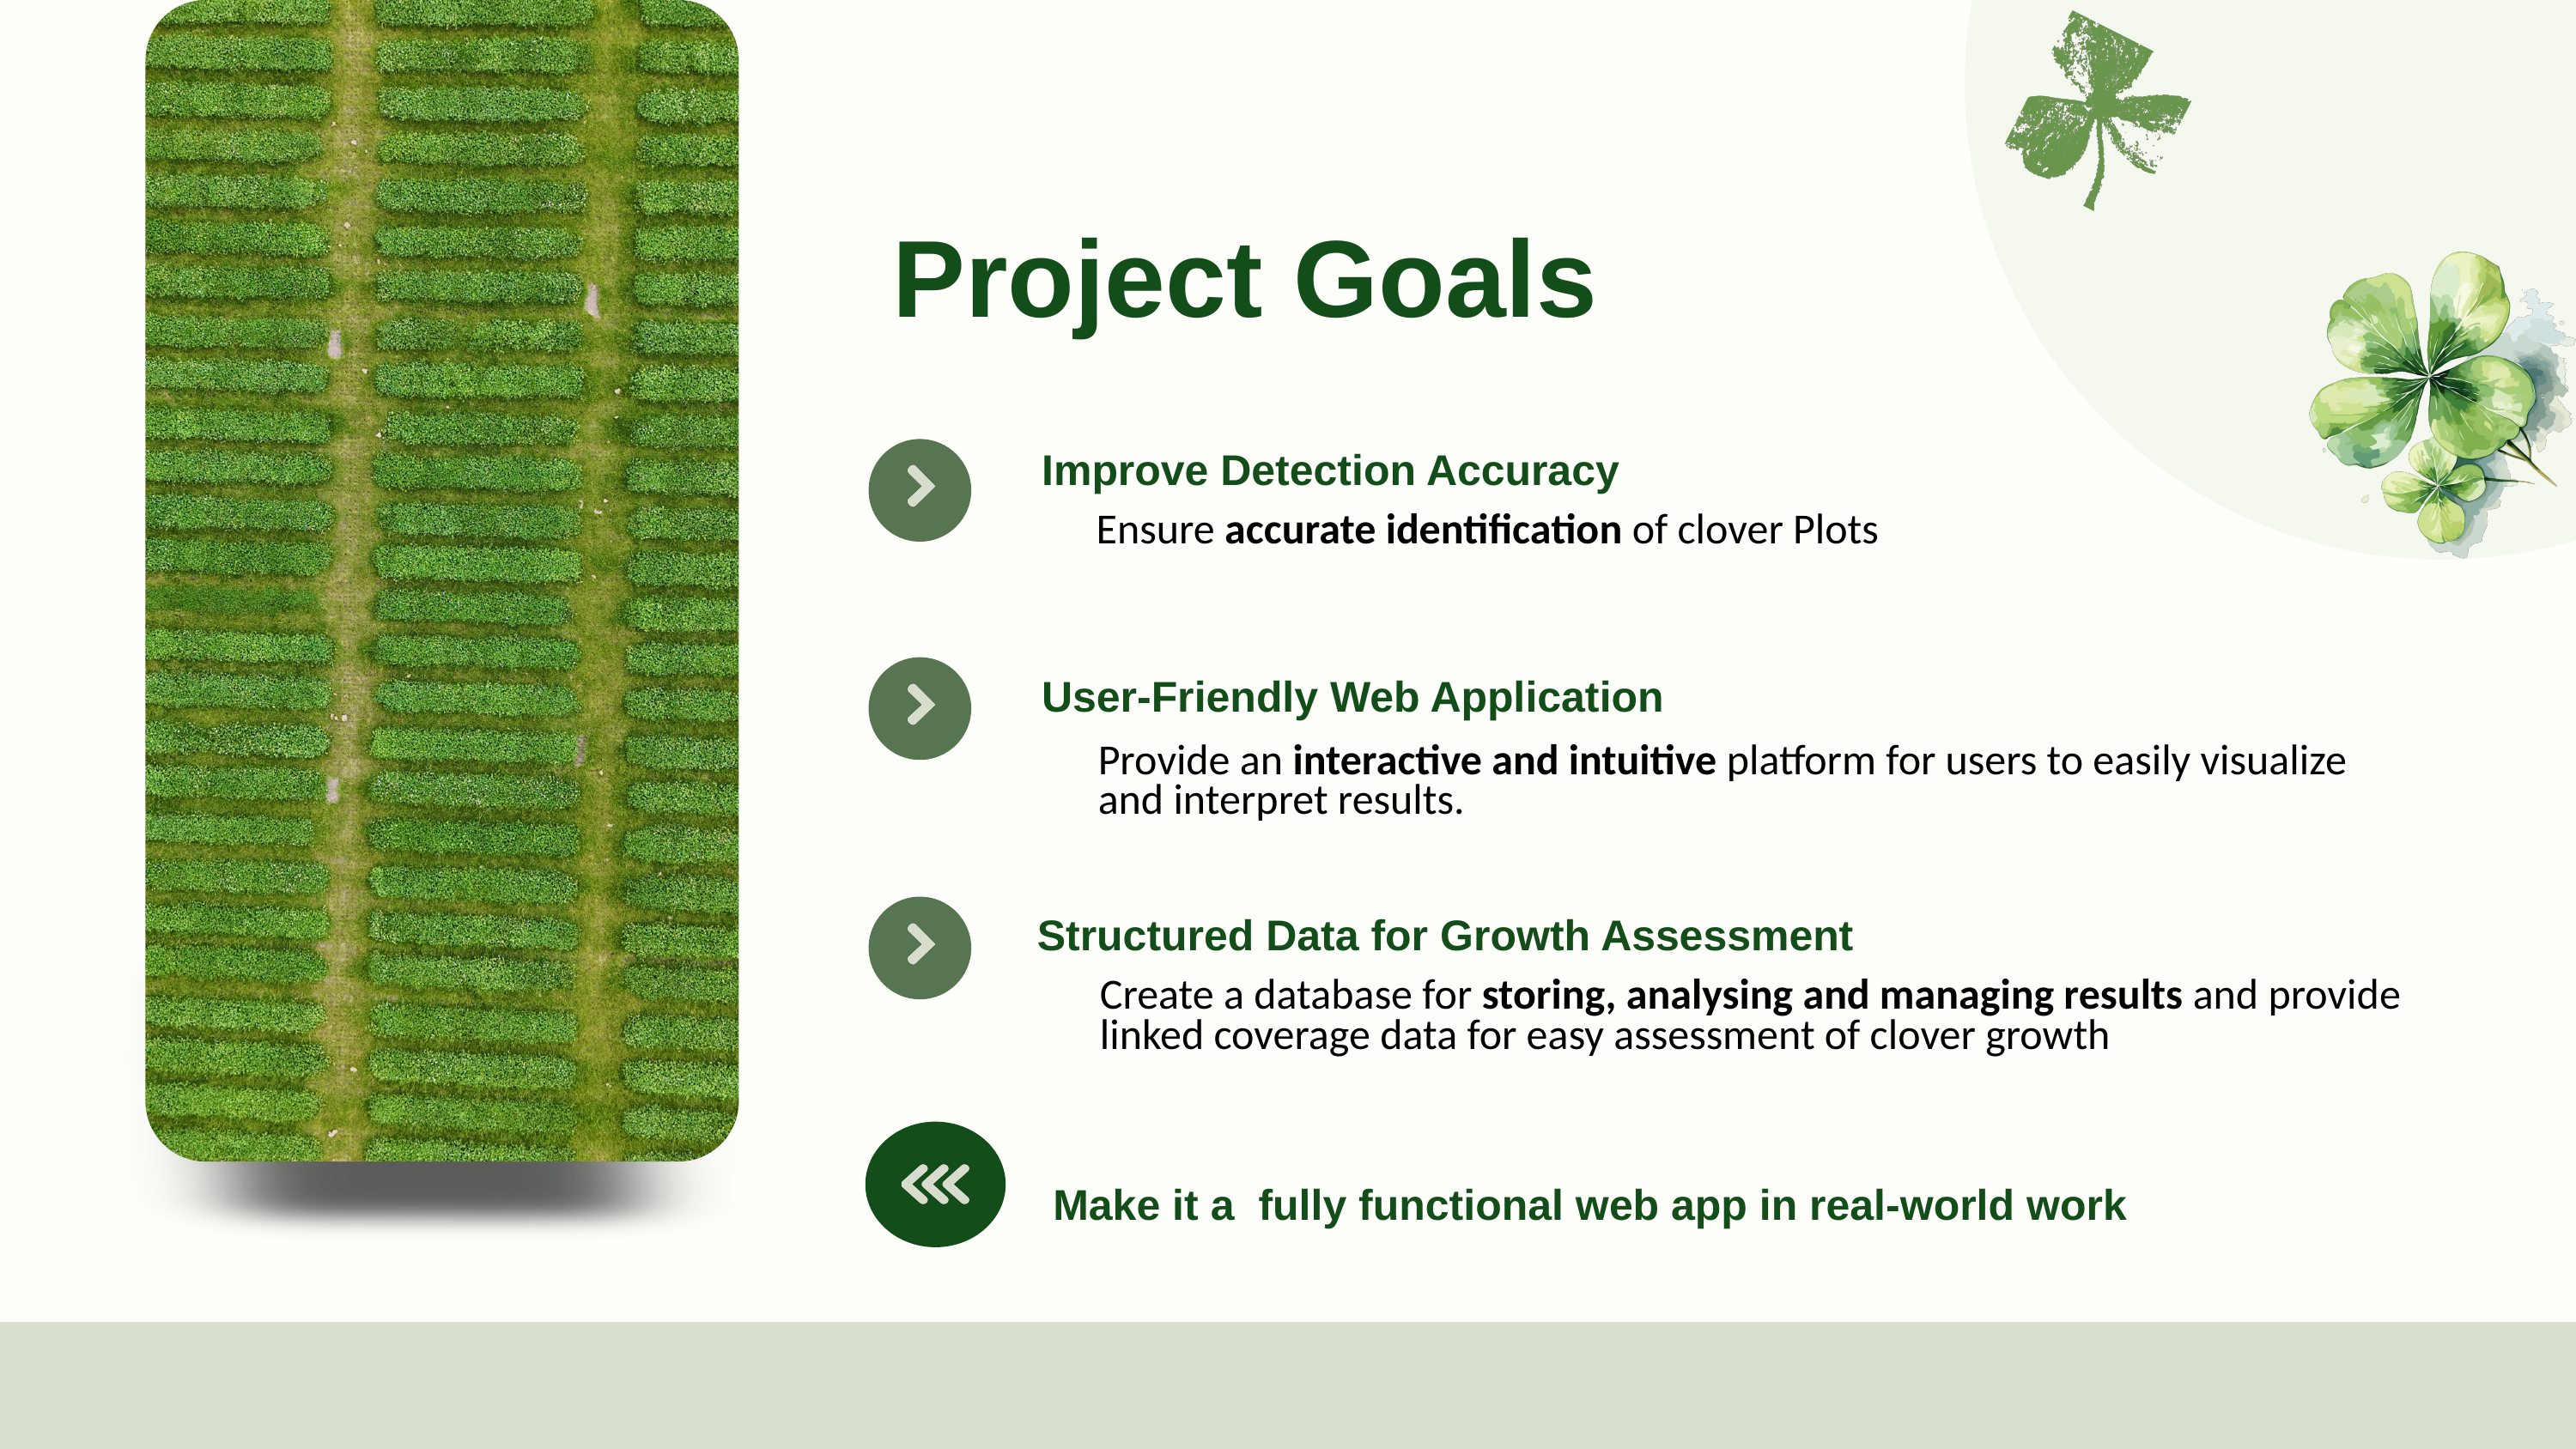

Project Goals

Improve Detection Accuracy
Ensure accurate identification of clover Plots

User-Friendly Web Application
Provide an interactive and intuitive platform for users to easily visualize and interpret results.

Structured Data for Growth Assessment
Create a database for storing, analysing and managing results and provide linked coverage data for easy assessment of clover growth

Make it a  fully functional web app in real-world work